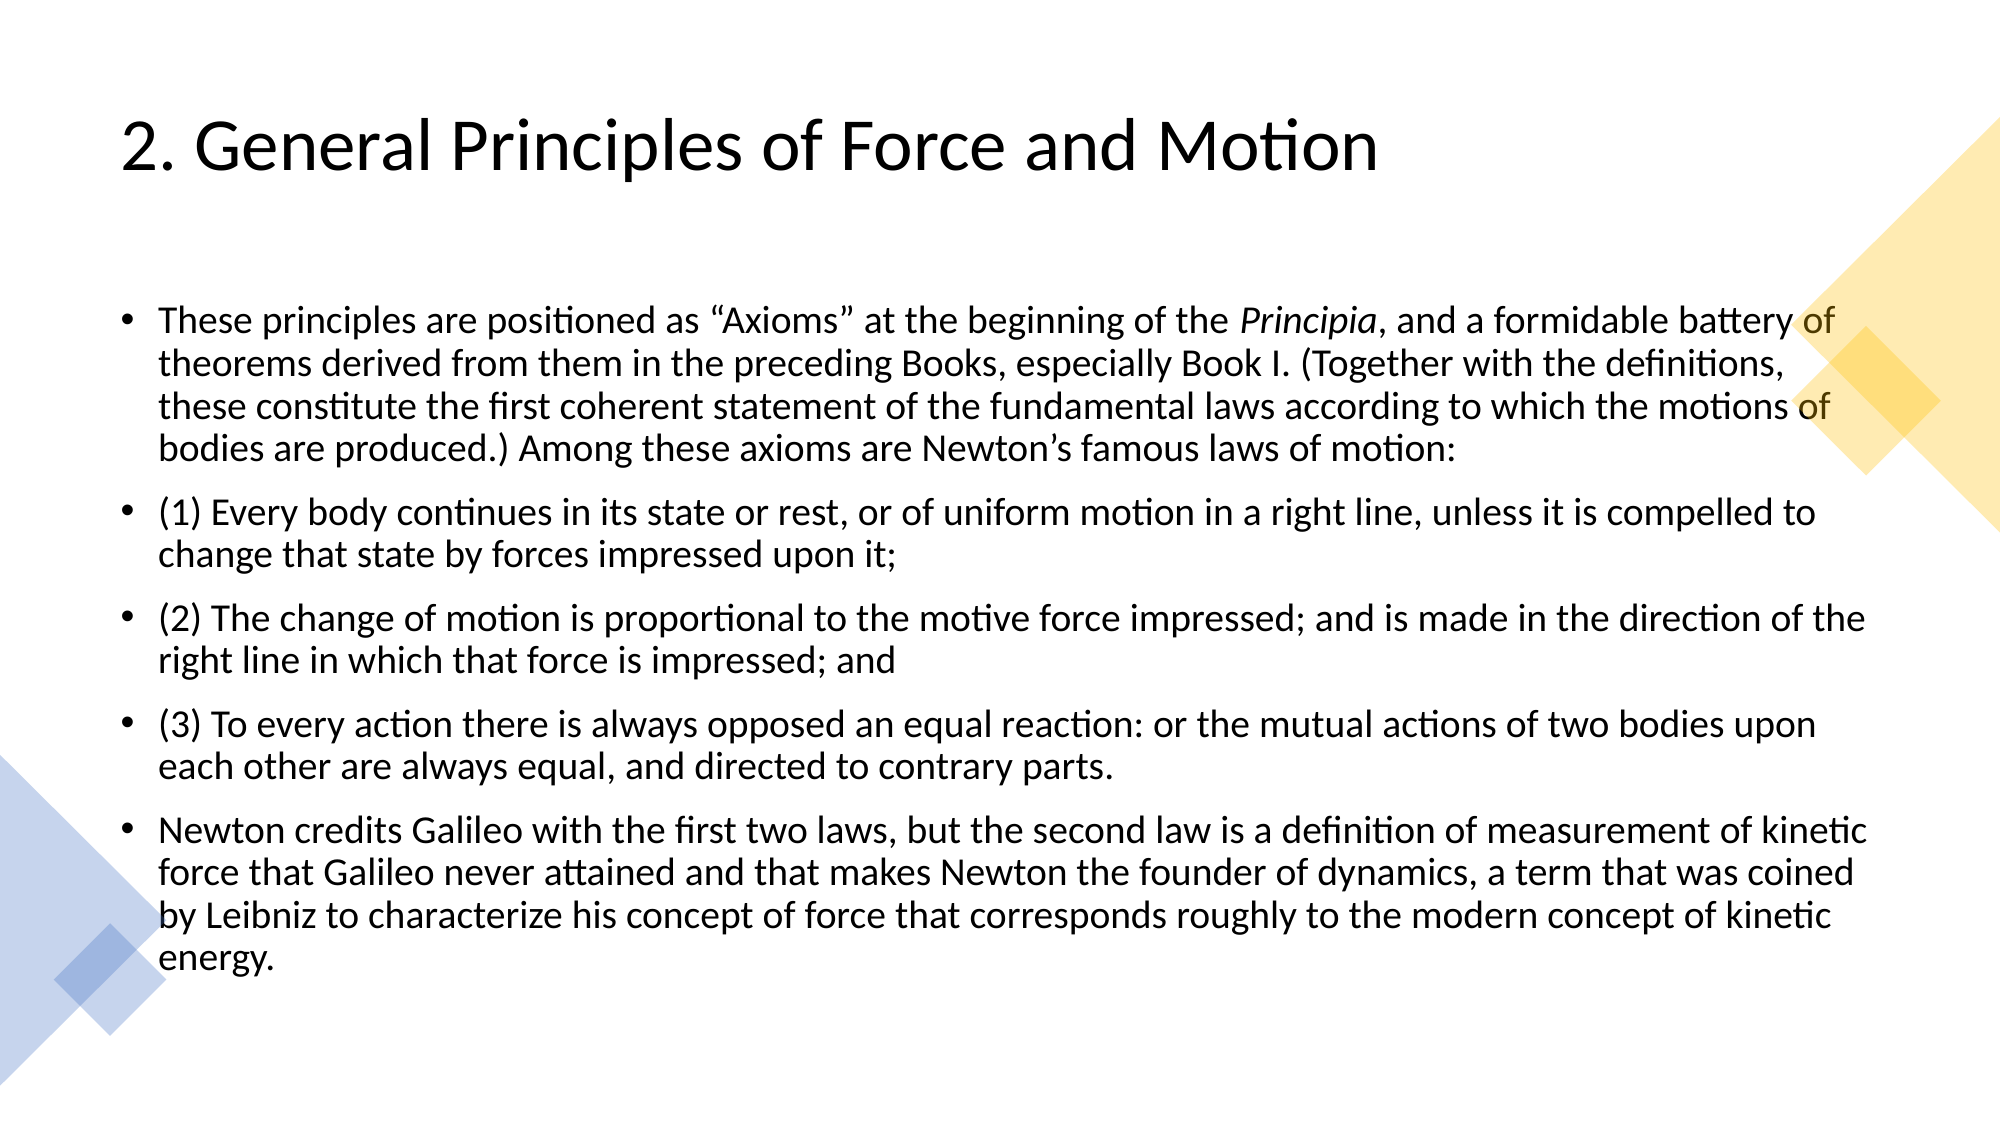

# 2. General Principles of Force and Motion

These principles are positioned as “Axioms” at the beginning of the Principia, and a formidable battery of theorems derived from them in the preceding Books, especially Book I. (Together with the definitions, these constitute the first coherent statement of the fundamental laws according to which the motions of bodies are produced.) Among these axioms are Newton’s famous laws of motion:
(1) Every body continues in its state or rest, or of uniform motion in a right line, unless it is compelled to change that state by forces impressed upon it;
(2) The change of motion is proportional to the motive force impressed; and is made in the direction of the right line in which that force is impressed; and
(3) To every action there is always opposed an equal reaction: or the mutual actions of two bodies upon each other are always equal, and directed to contrary parts.
Newton credits Galileo with the first two laws, but the second law is a definition of measurement of kinetic force that Galileo never attained and that makes Newton the founder of dynamics, a term that was coined by Leibniz to characterize his concept of force that corresponds roughly to the modern concept of kinetic energy.